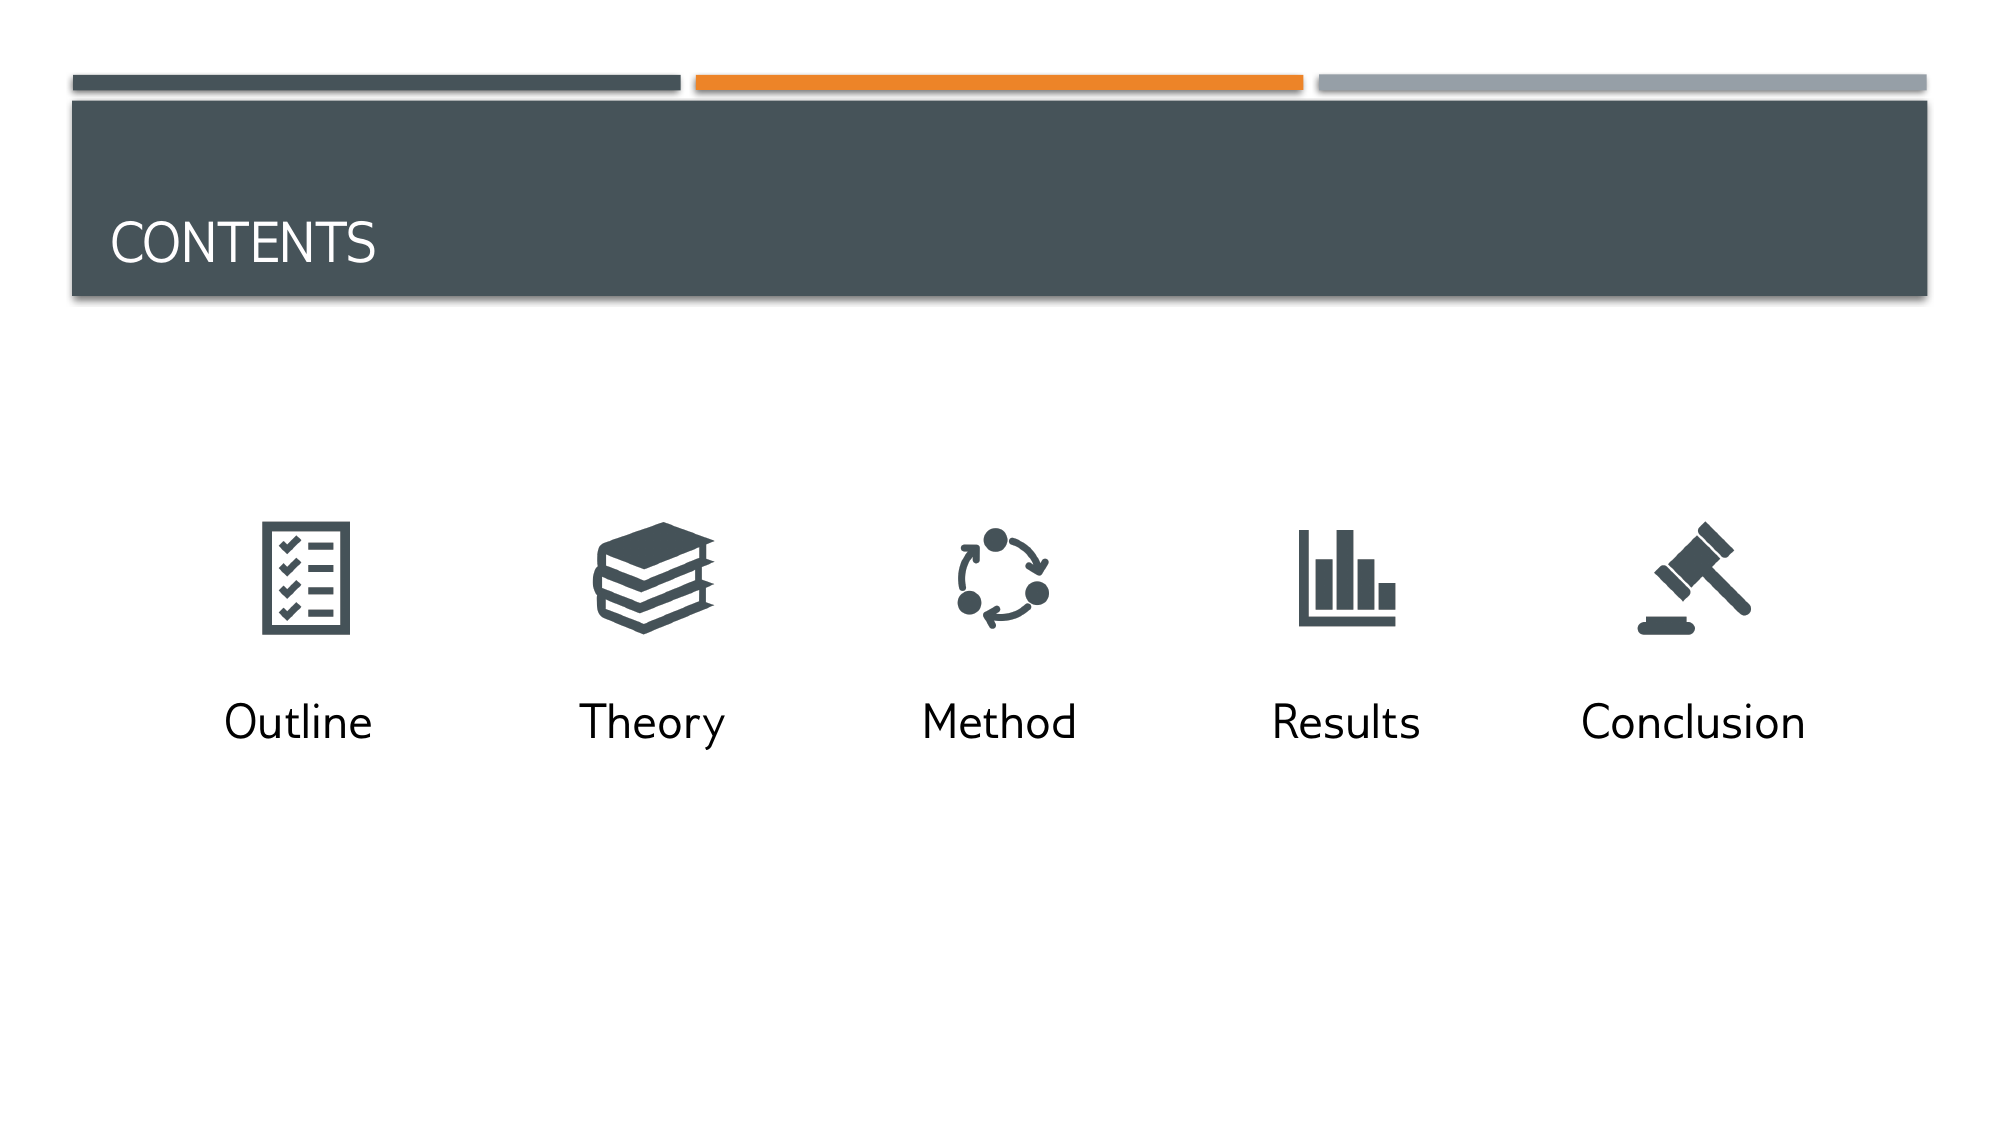

# Contents
Outline
Theory
Method
Results
Conclusion